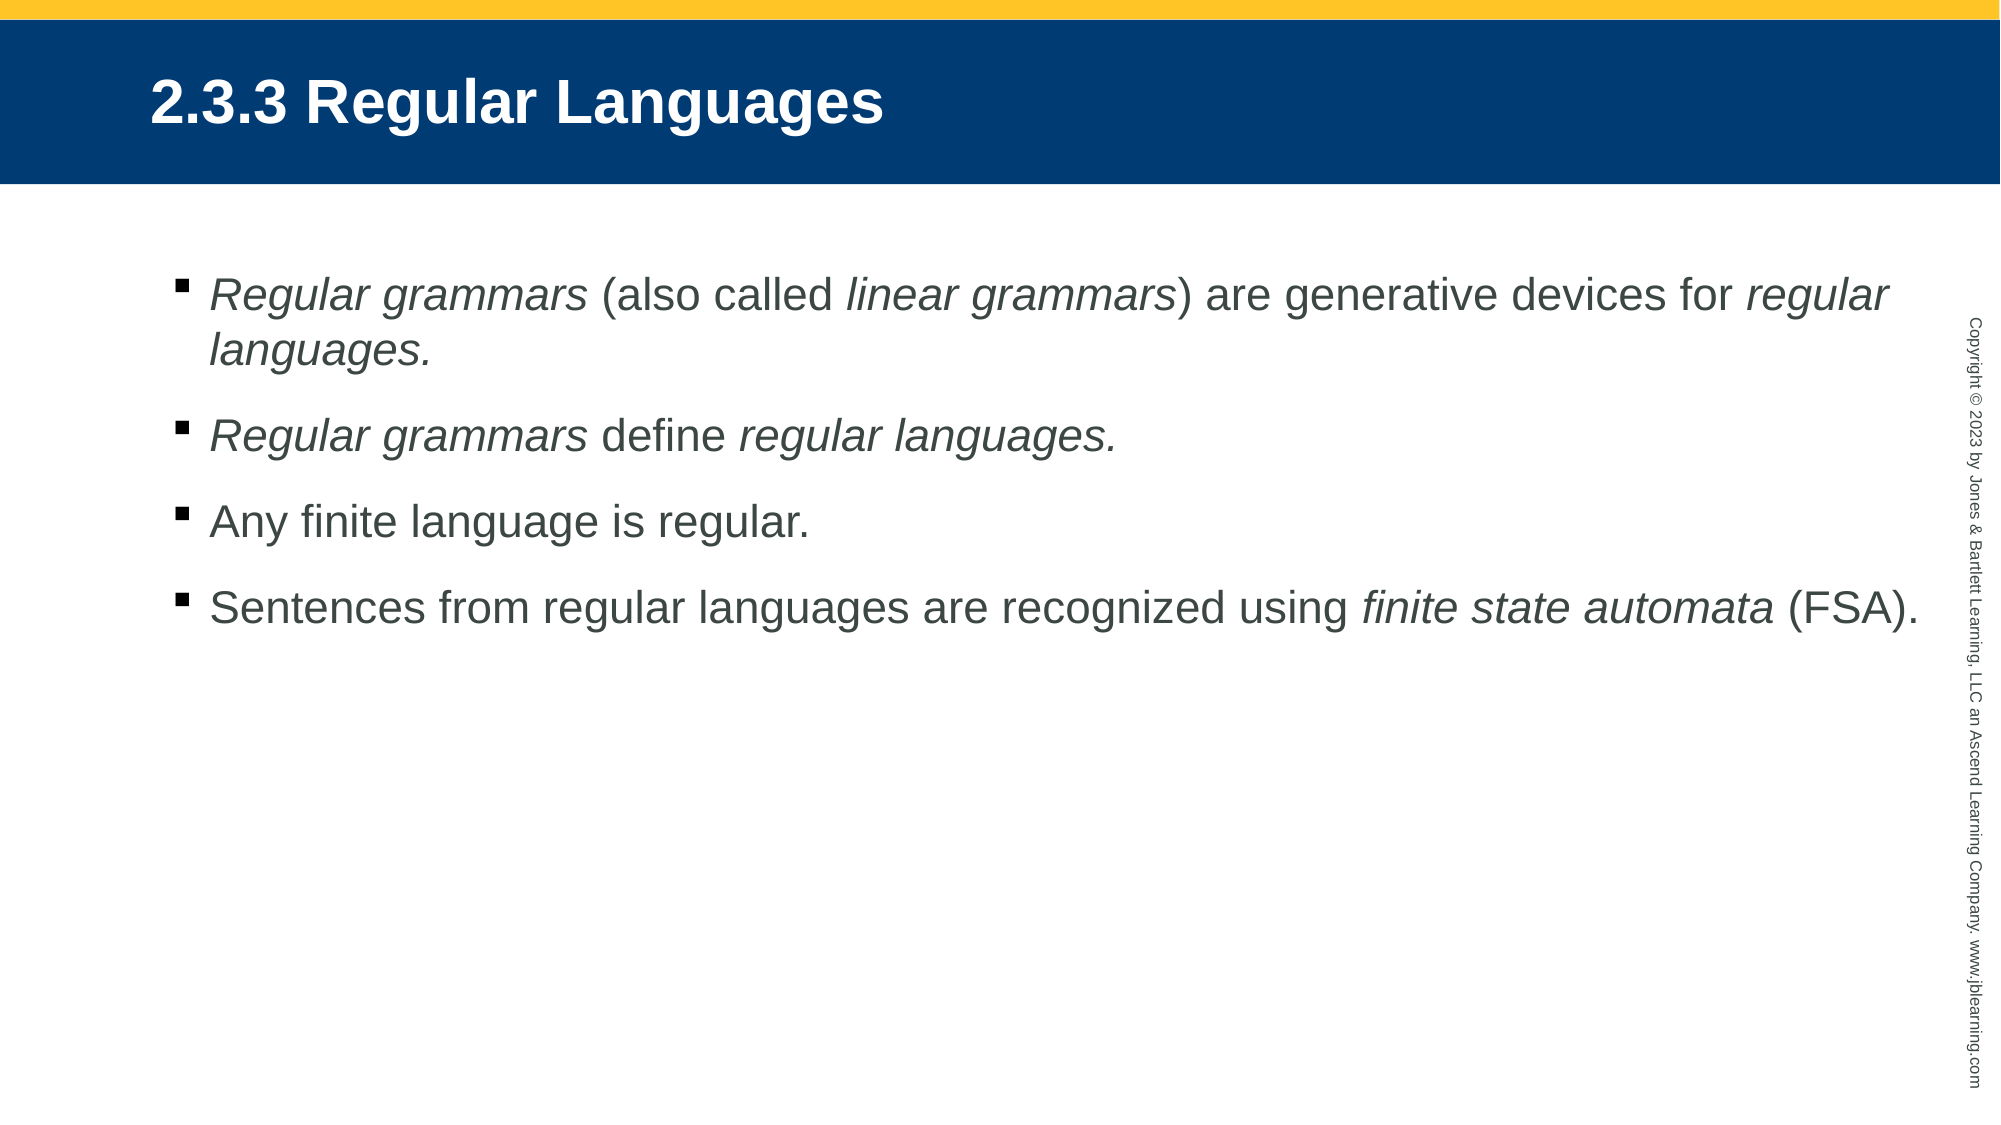

# 2.3.3 Regular Languages
Regular grammars (also called linear grammars) are generative devices for regular languages.
Regular grammars define regular languages.
Any finite language is regular.
Sentences from regular languages are recognized using finite state automata (FSA).